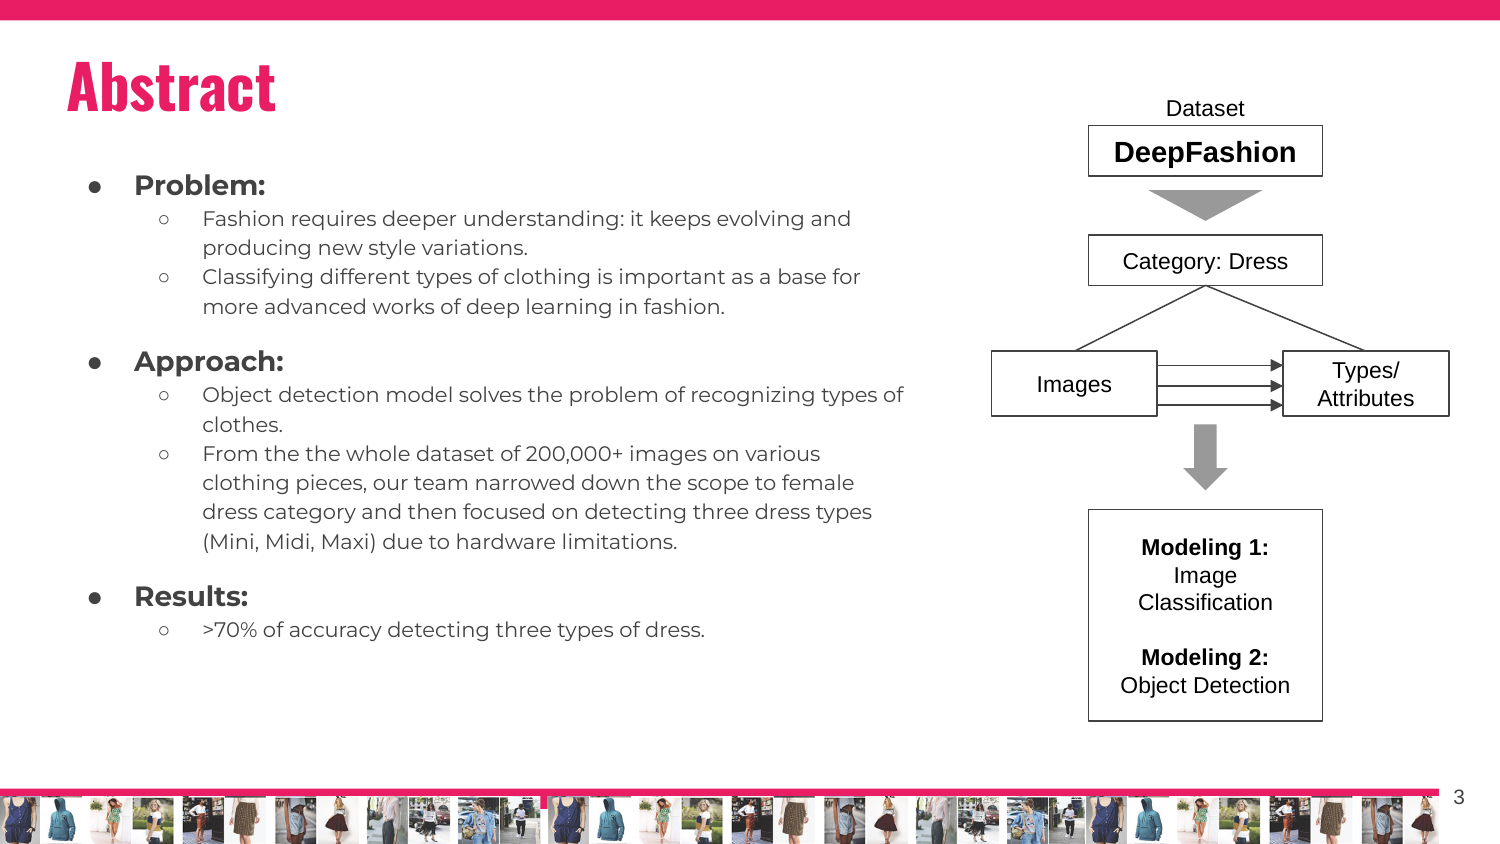

# Abstract
Dataset
DeepFashion
Problem:
Fashion requires deeper understanding: it keeps evolving and producing new style variations.
Classifying different types of clothing is important as a base for more advanced works of deep learning in fashion.

Approach:
Object detection model solves the problem of recognizing types of clothes.
From the the whole dataset of 200,000+ images on various clothing pieces, our team narrowed down the scope to female dress category and then focused on detecting three dress types (Mini, Midi, Maxi) due to hardware limitations.

Results:
>70% of accuracy detecting three types of dress.

Category: Dress
Images
Types/ Attributes

Modeling 1:
Image Classification

Modeling 2:
Object Detection
3